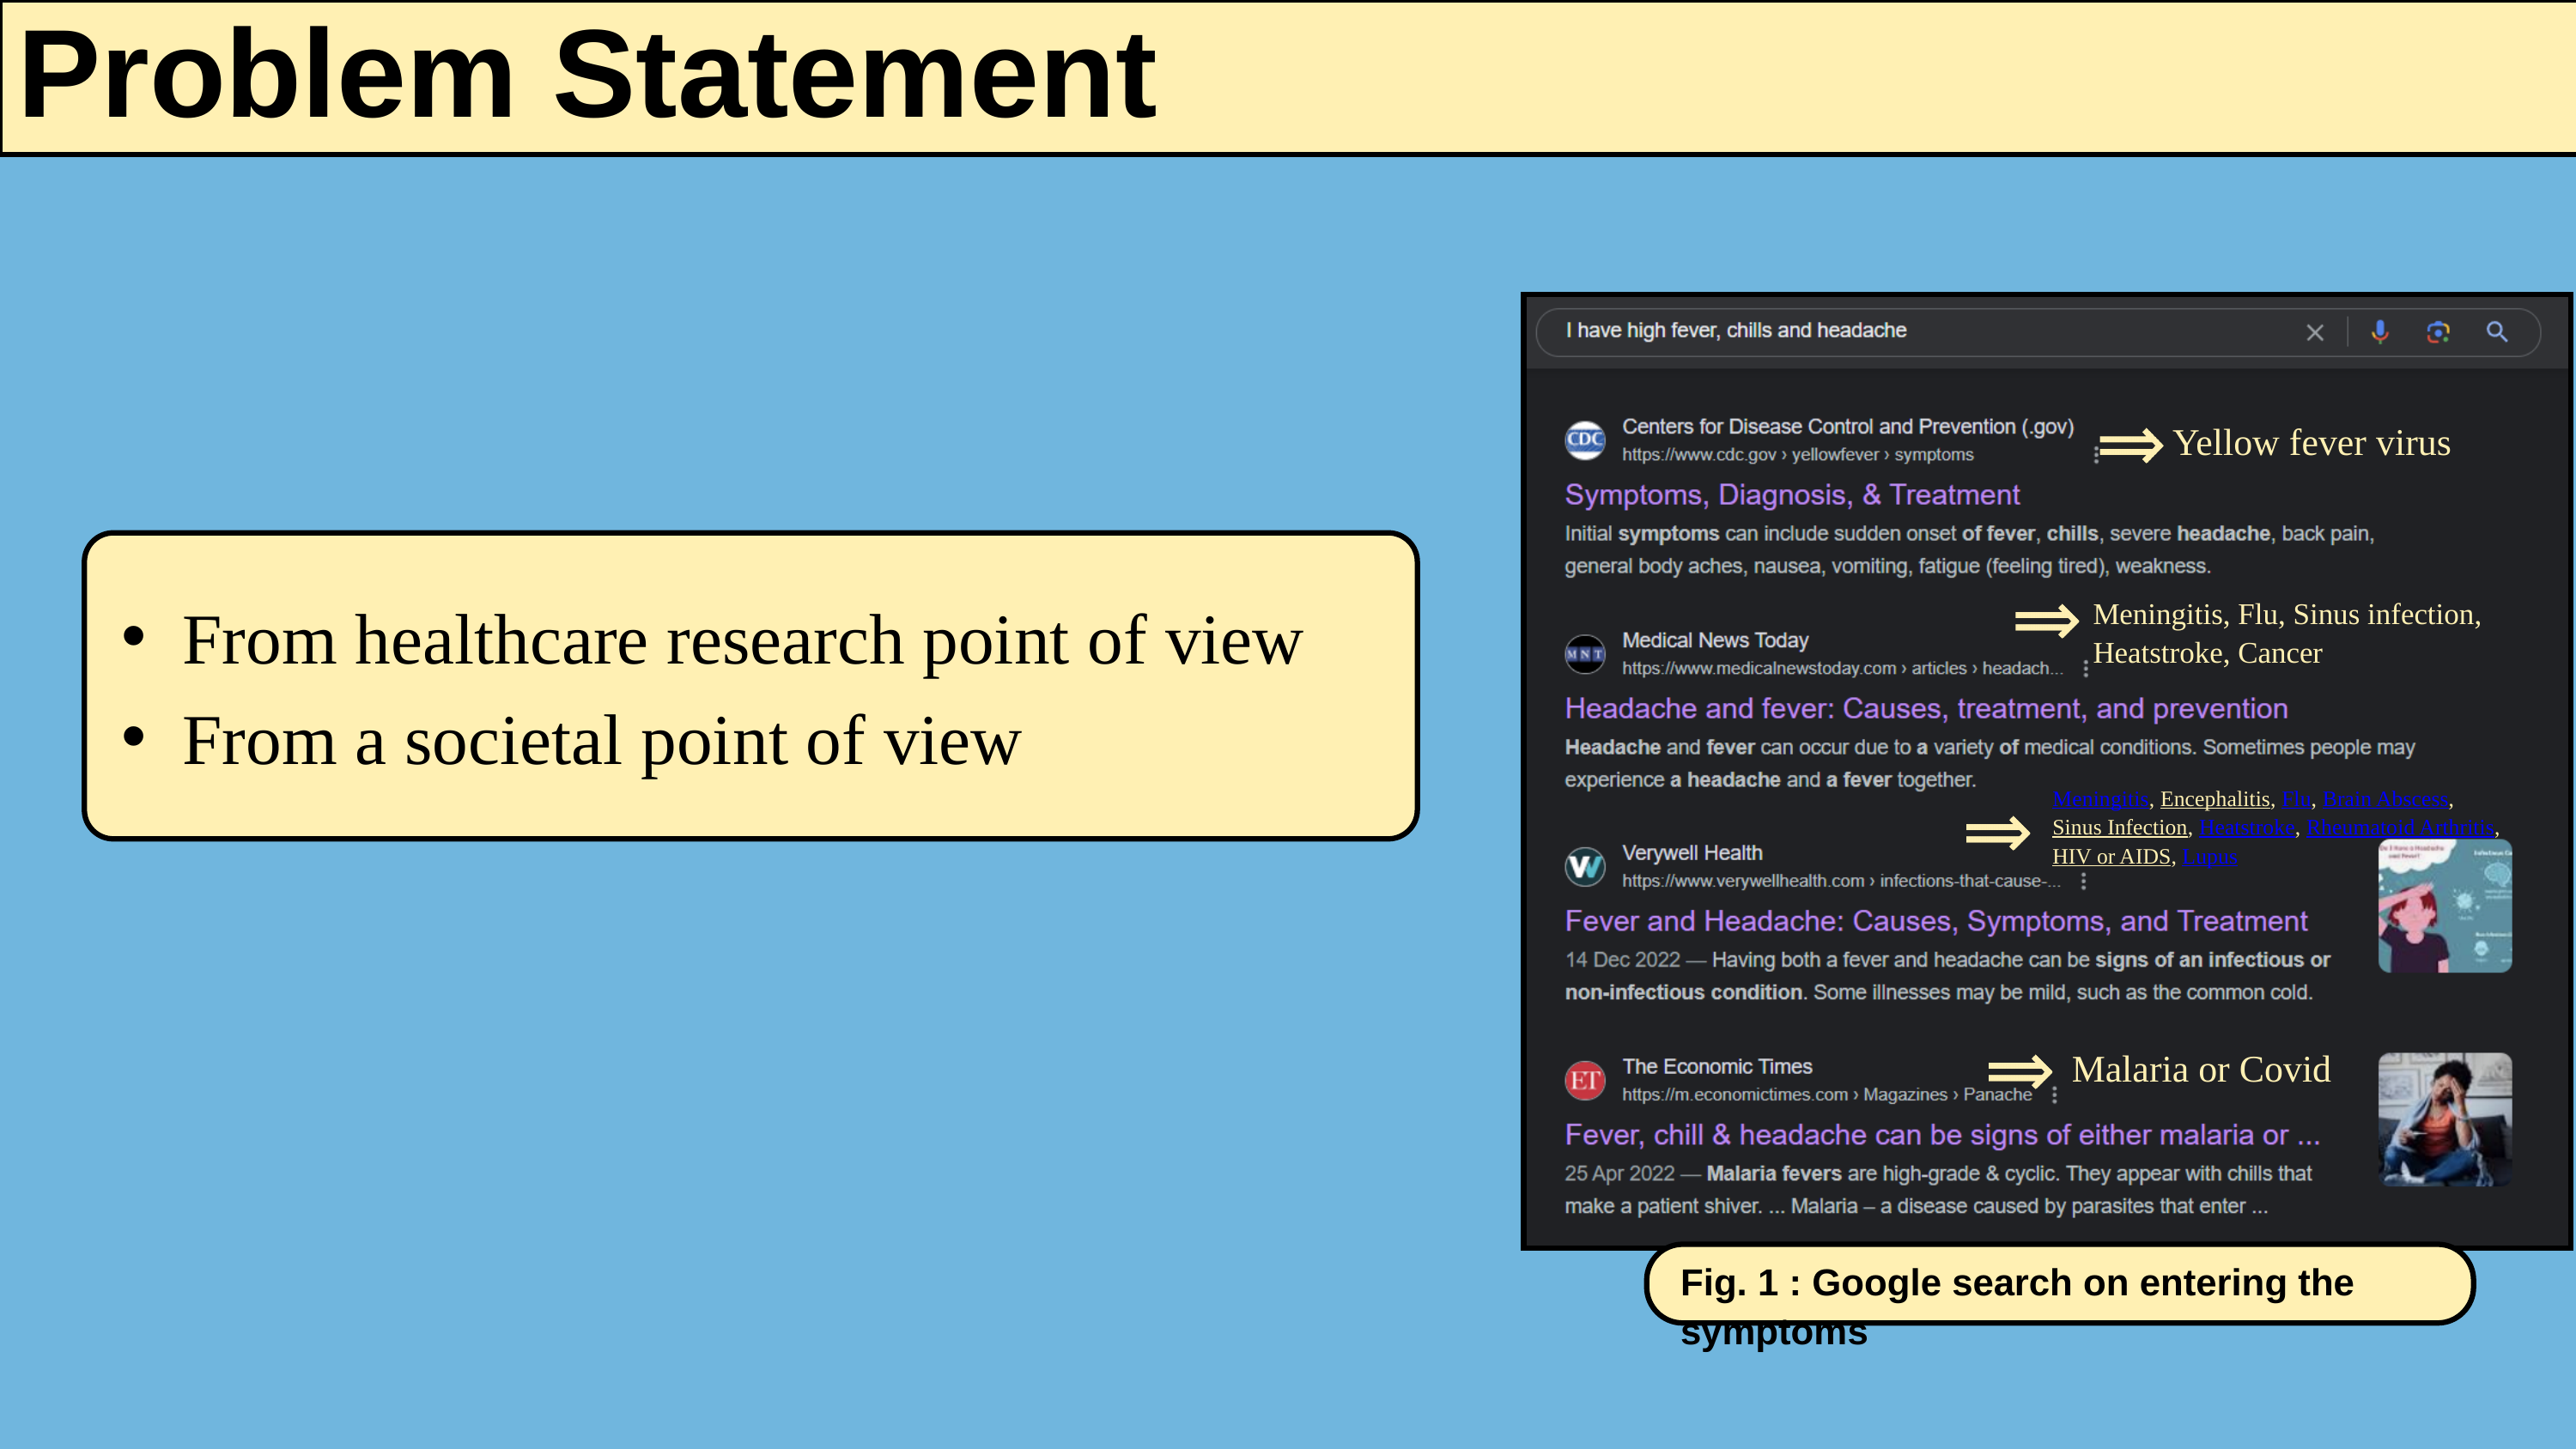

Problem Statement

Yellow fever virus

From healthcare research point of view
From a societal point of view
Meningitis, Flu, Sinus infection, Heatstroke, Cancer

Meningitis, Encephalitis, Flu, Brain Abscess, Sinus Infection, Heatstroke, Rheumatoid Arthritis,
HIV or AIDS, Lupus

Malaria or Covid

Fig. 1 : Google search on entering the symptoms